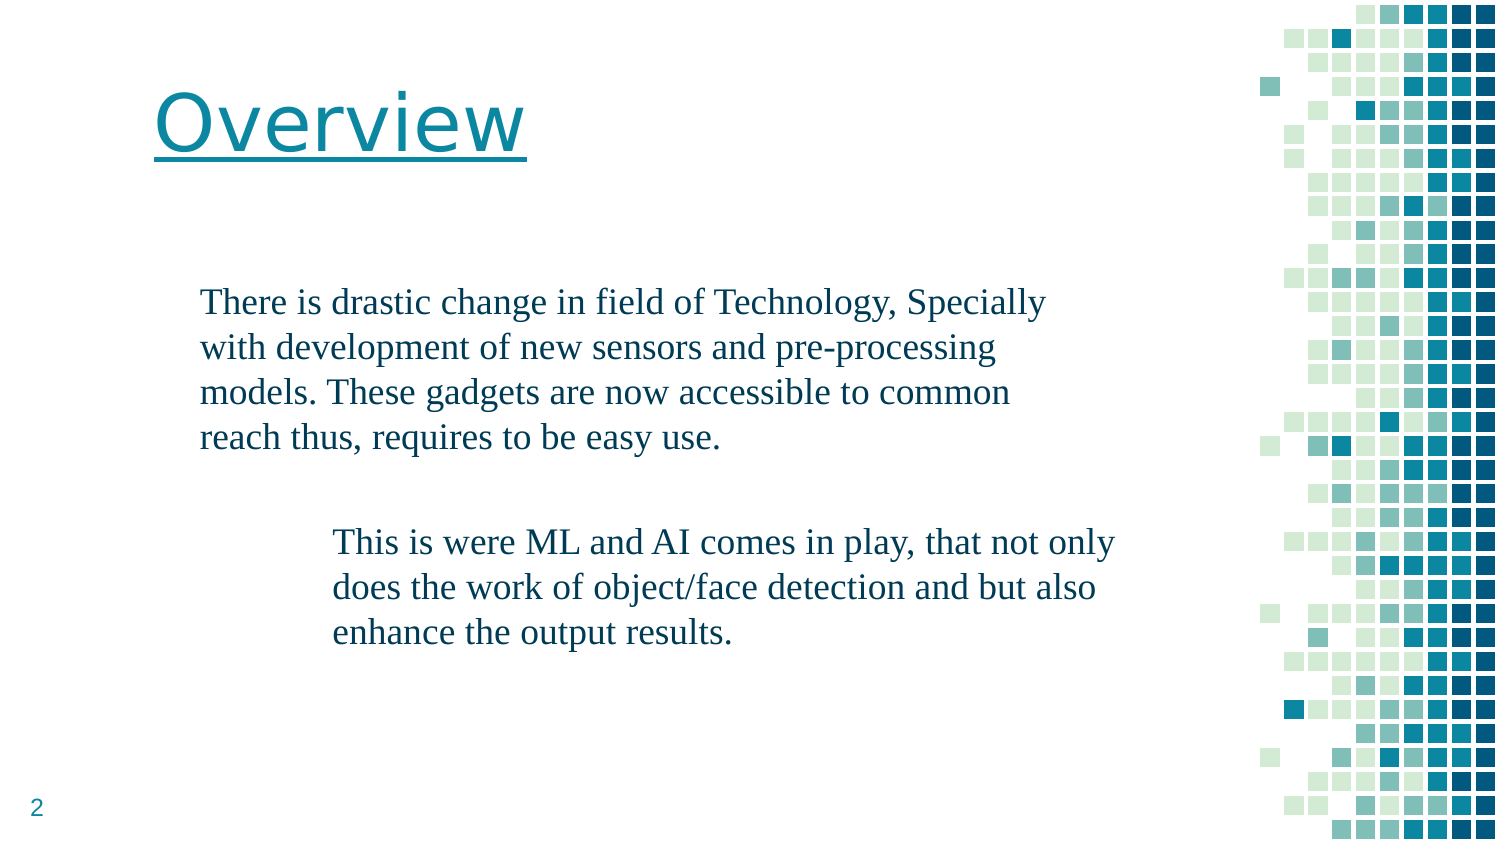

# Overview
There is drastic change in field of Technology, Specially with development of new sensors and pre-processing models. These gadgets are now accessible to common reach thus, requires to be easy use.

This is were ML and AI comes in play, that not only does the work of object/face detection and but also enhance the output results.
2